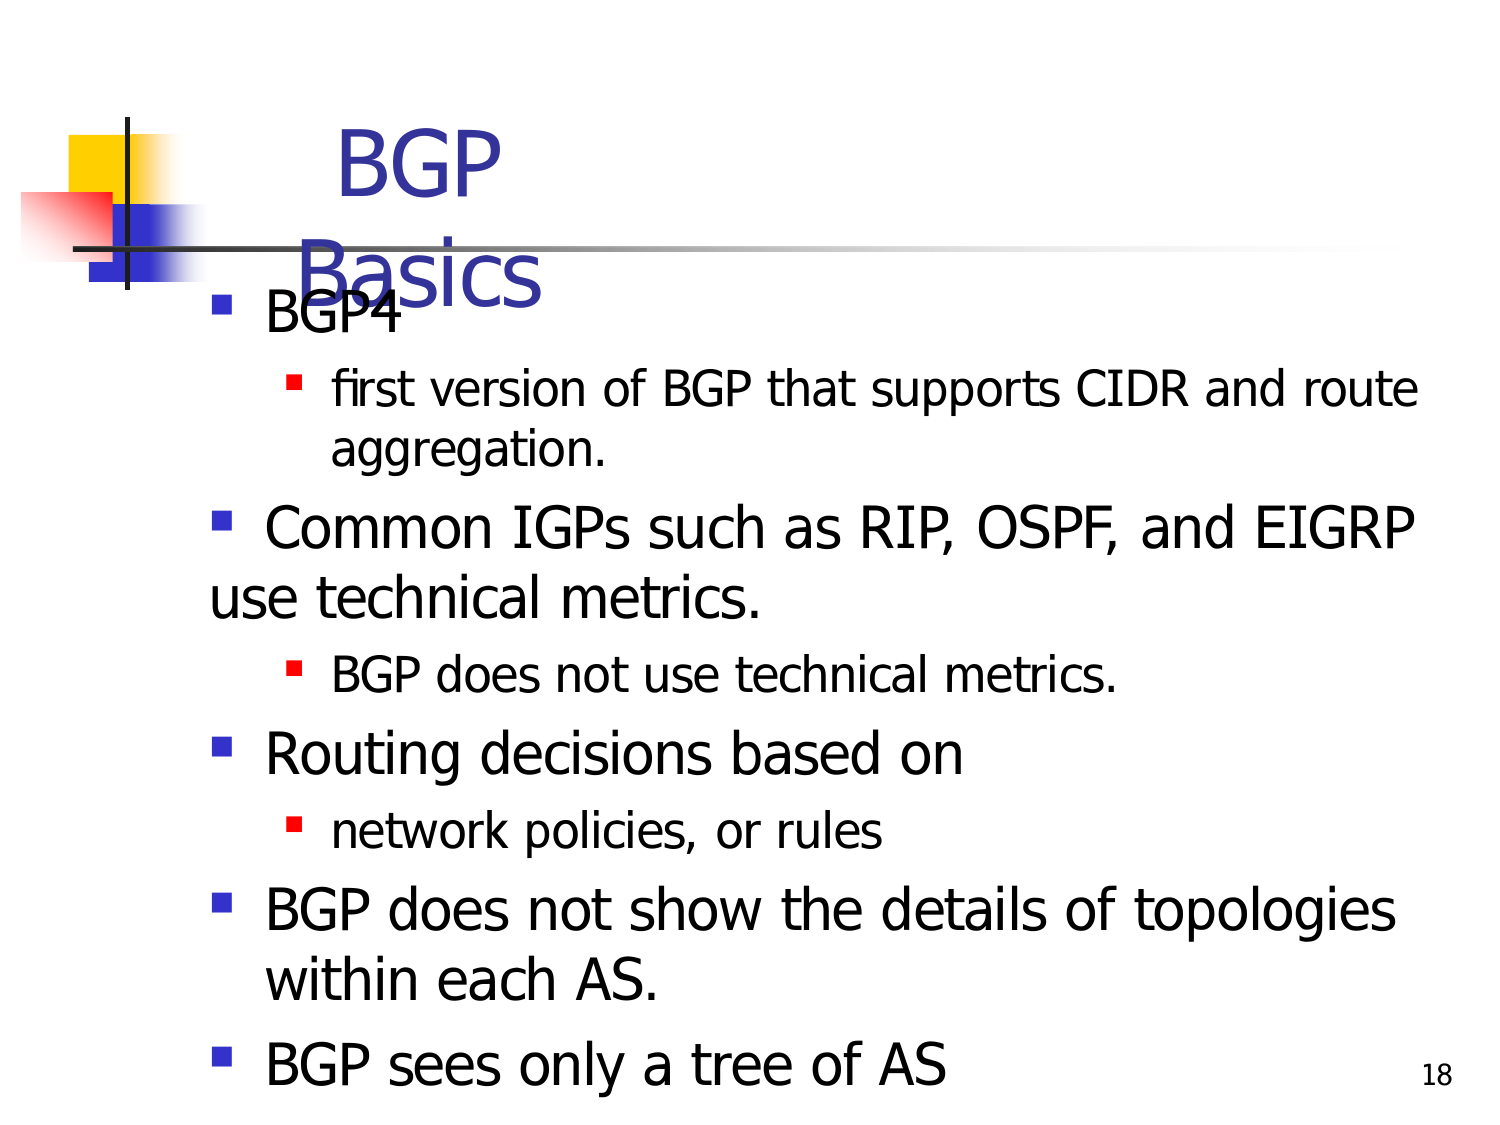

# BGP Basics
BGP4
first version of BGP that supports CIDR and route  aggregation.
Common IGPs such as RIP, OSPF, and EIGRP
use technical metrics.
BGP does not use technical metrics.
Routing decisions based on
network policies, or rules
BGP does not show the details of topologies  within each AS.
BGP sees only a tree of AS
18